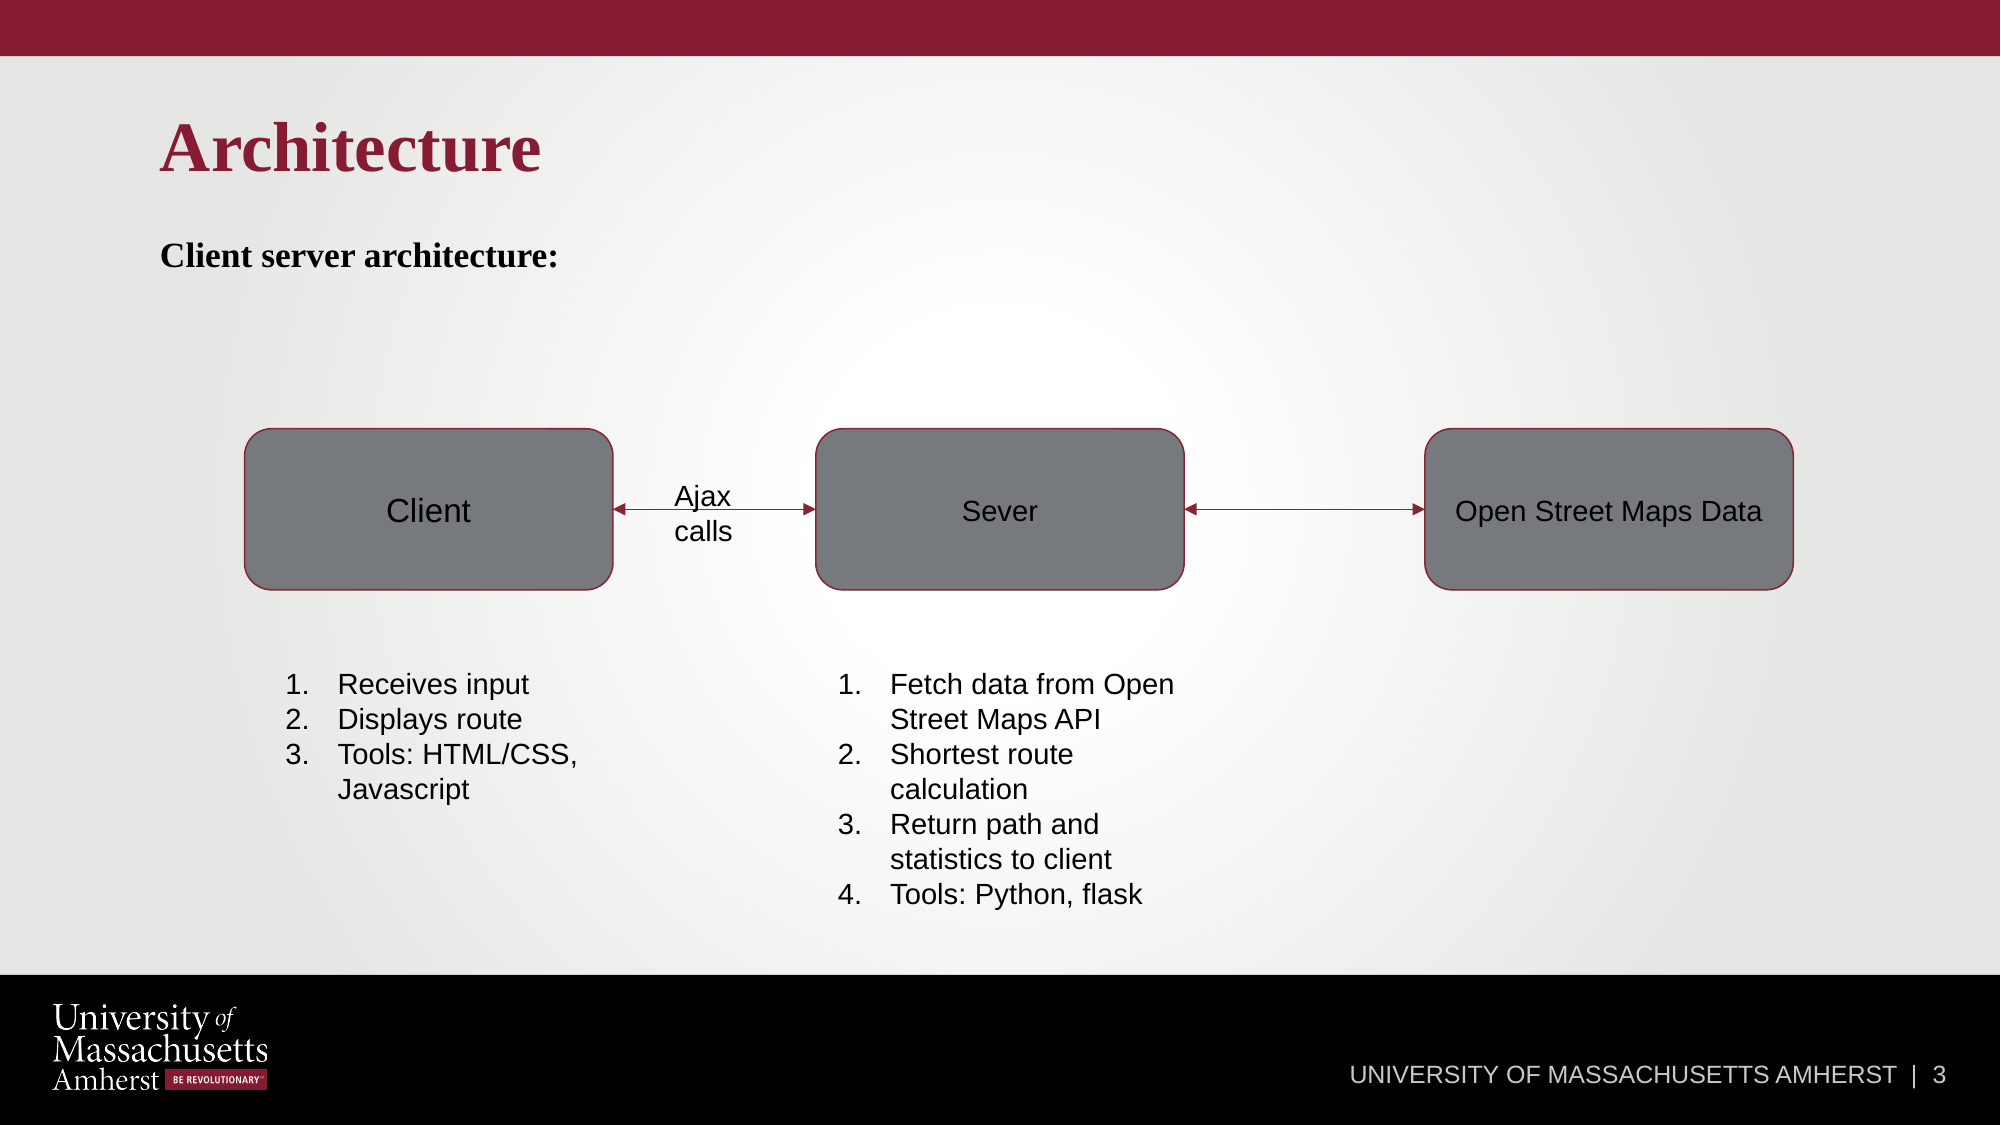

# Architecture

Client server architecture:

Client
Sever
Open Street Maps Data
Ajax calls
Receives input
Displays route
Tools: HTML/CSS, Javascript
Fetch data from Open Street Maps API
Shortest route calculation
Return path and statistics to client
Tools: Python, flask

UNIVERSITY OF MASSACHUSETTS AMHERST  |  3